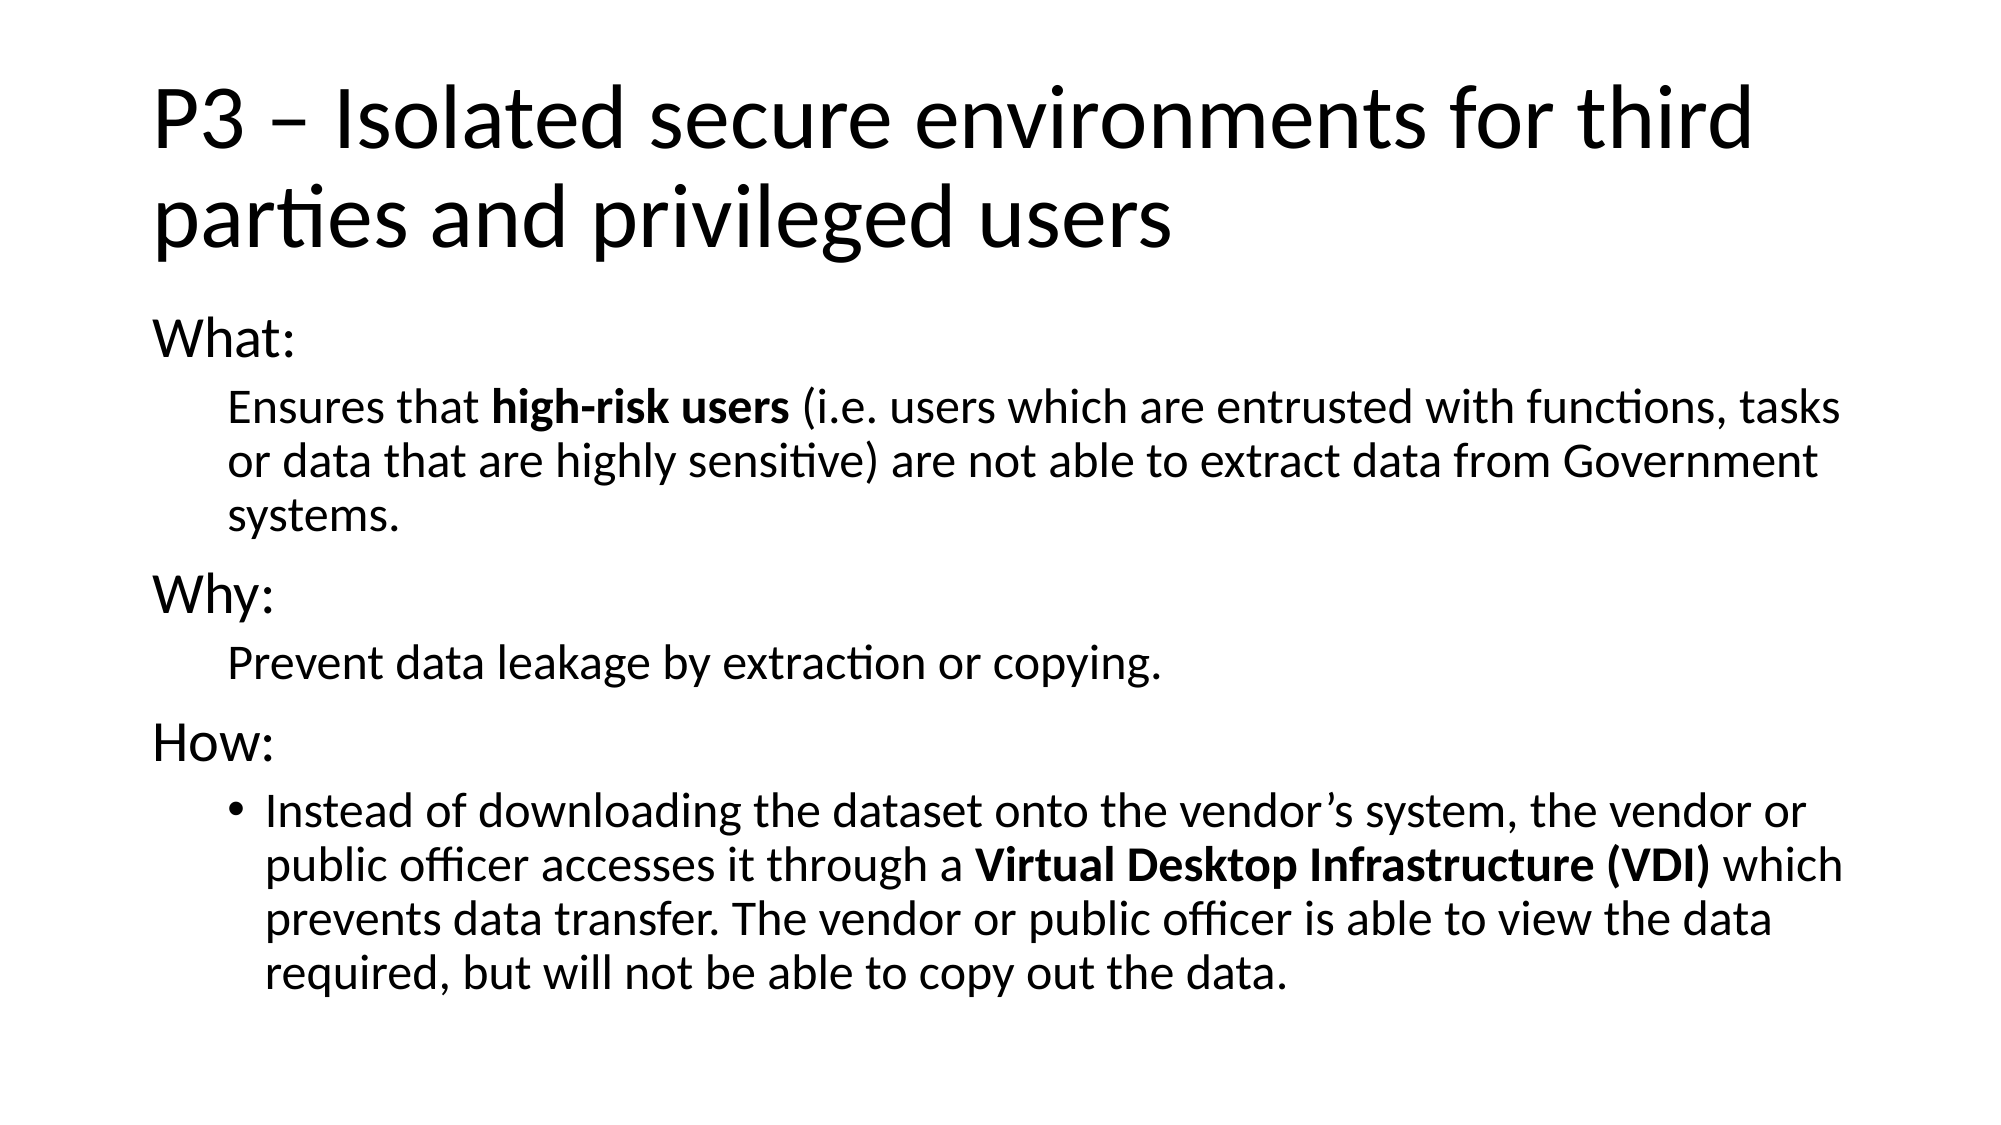

# P3 – Isolated secure environments for third parties and privileged users
What:
Ensures that high-risk users (i.e. users which are entrusted with functions, tasks or data that are highly sensitive) are not able to extract data from Government systems.
Why:
Prevent data leakage by extraction or copying.
How:
Instead of downloading the dataset onto the vendor’s system, the vendor or public officer accesses it through a Virtual Desktop Infrastructure (VDI) which prevents data transfer. The vendor or public officer is able to view the data required, but will not be able to copy out the data.